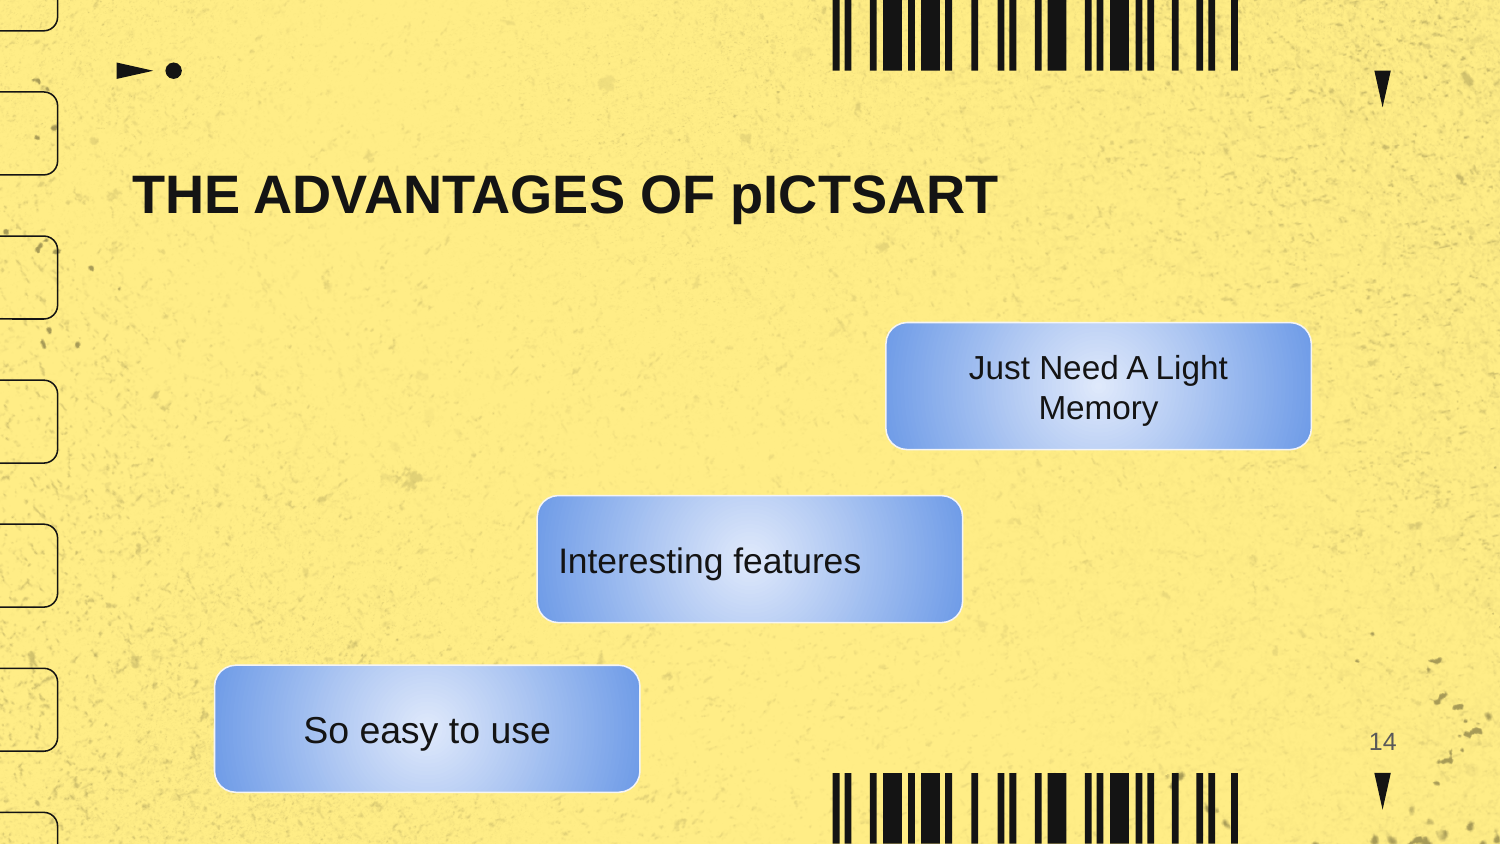

THE ADVANTAGES OF pICTSART

Just Need A Light Memory
Interesting features
So easy to use